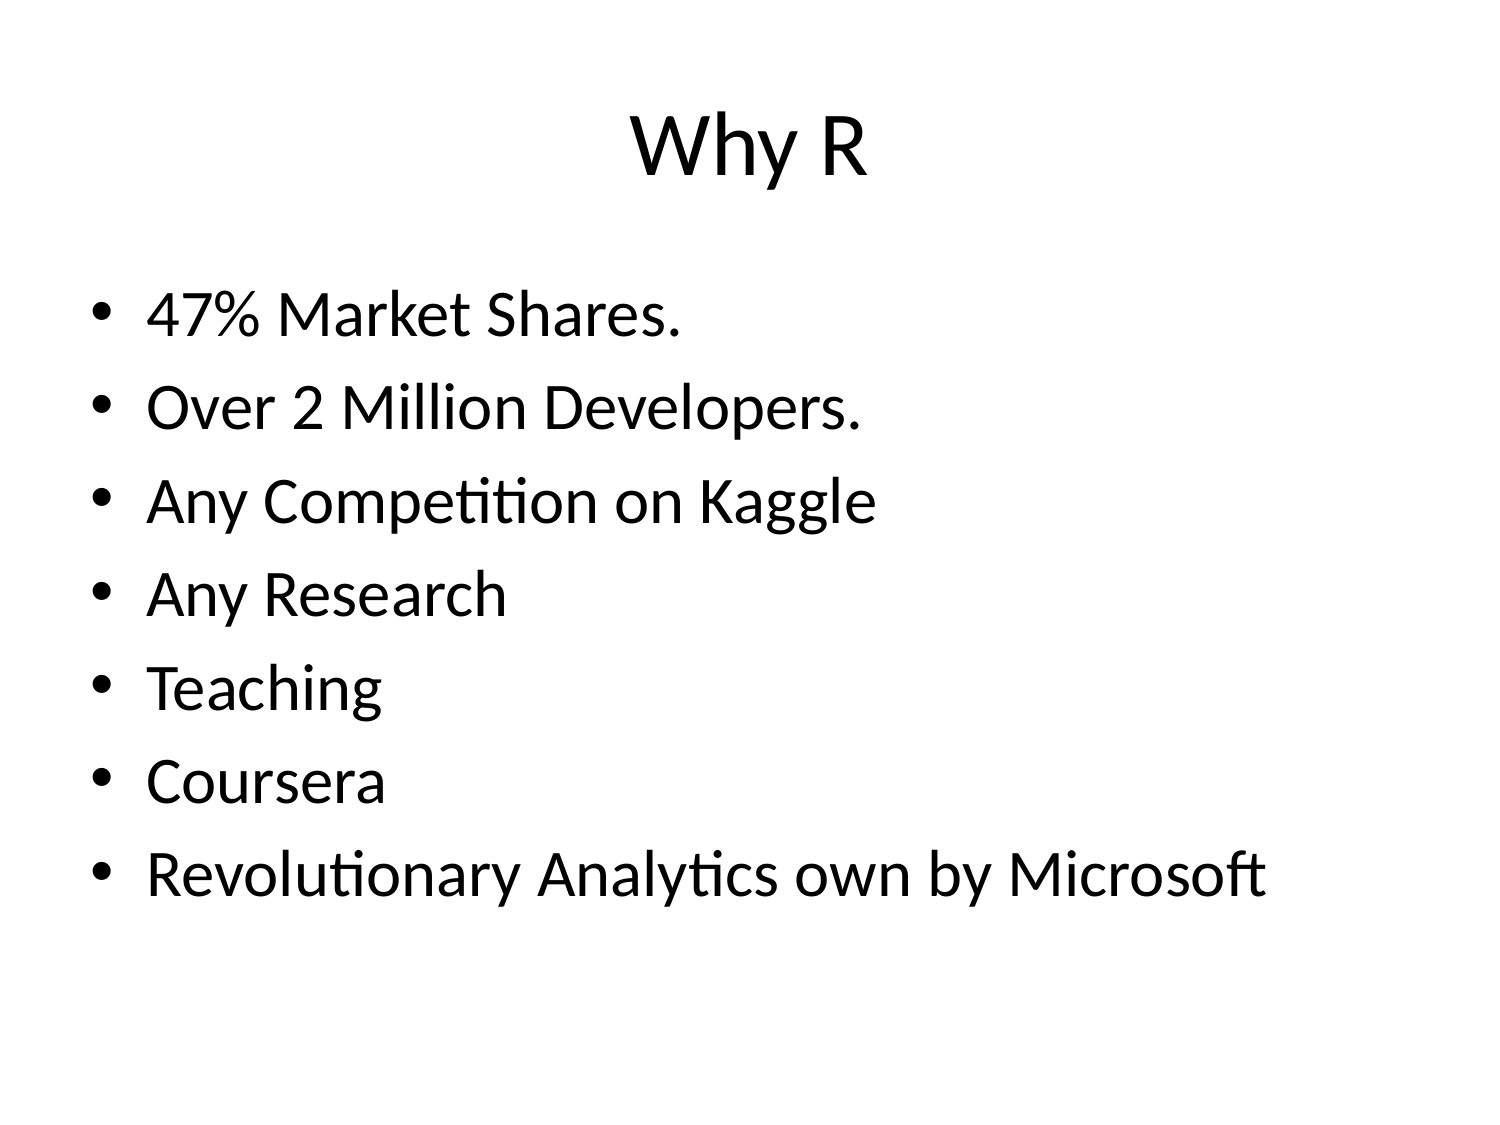

# Why R
47% Market Shares.
Over 2 Million Developers.
Any Competition on Kaggle
Any Research
Teaching
Coursera
Revolutionary Analytics own by Microsoft